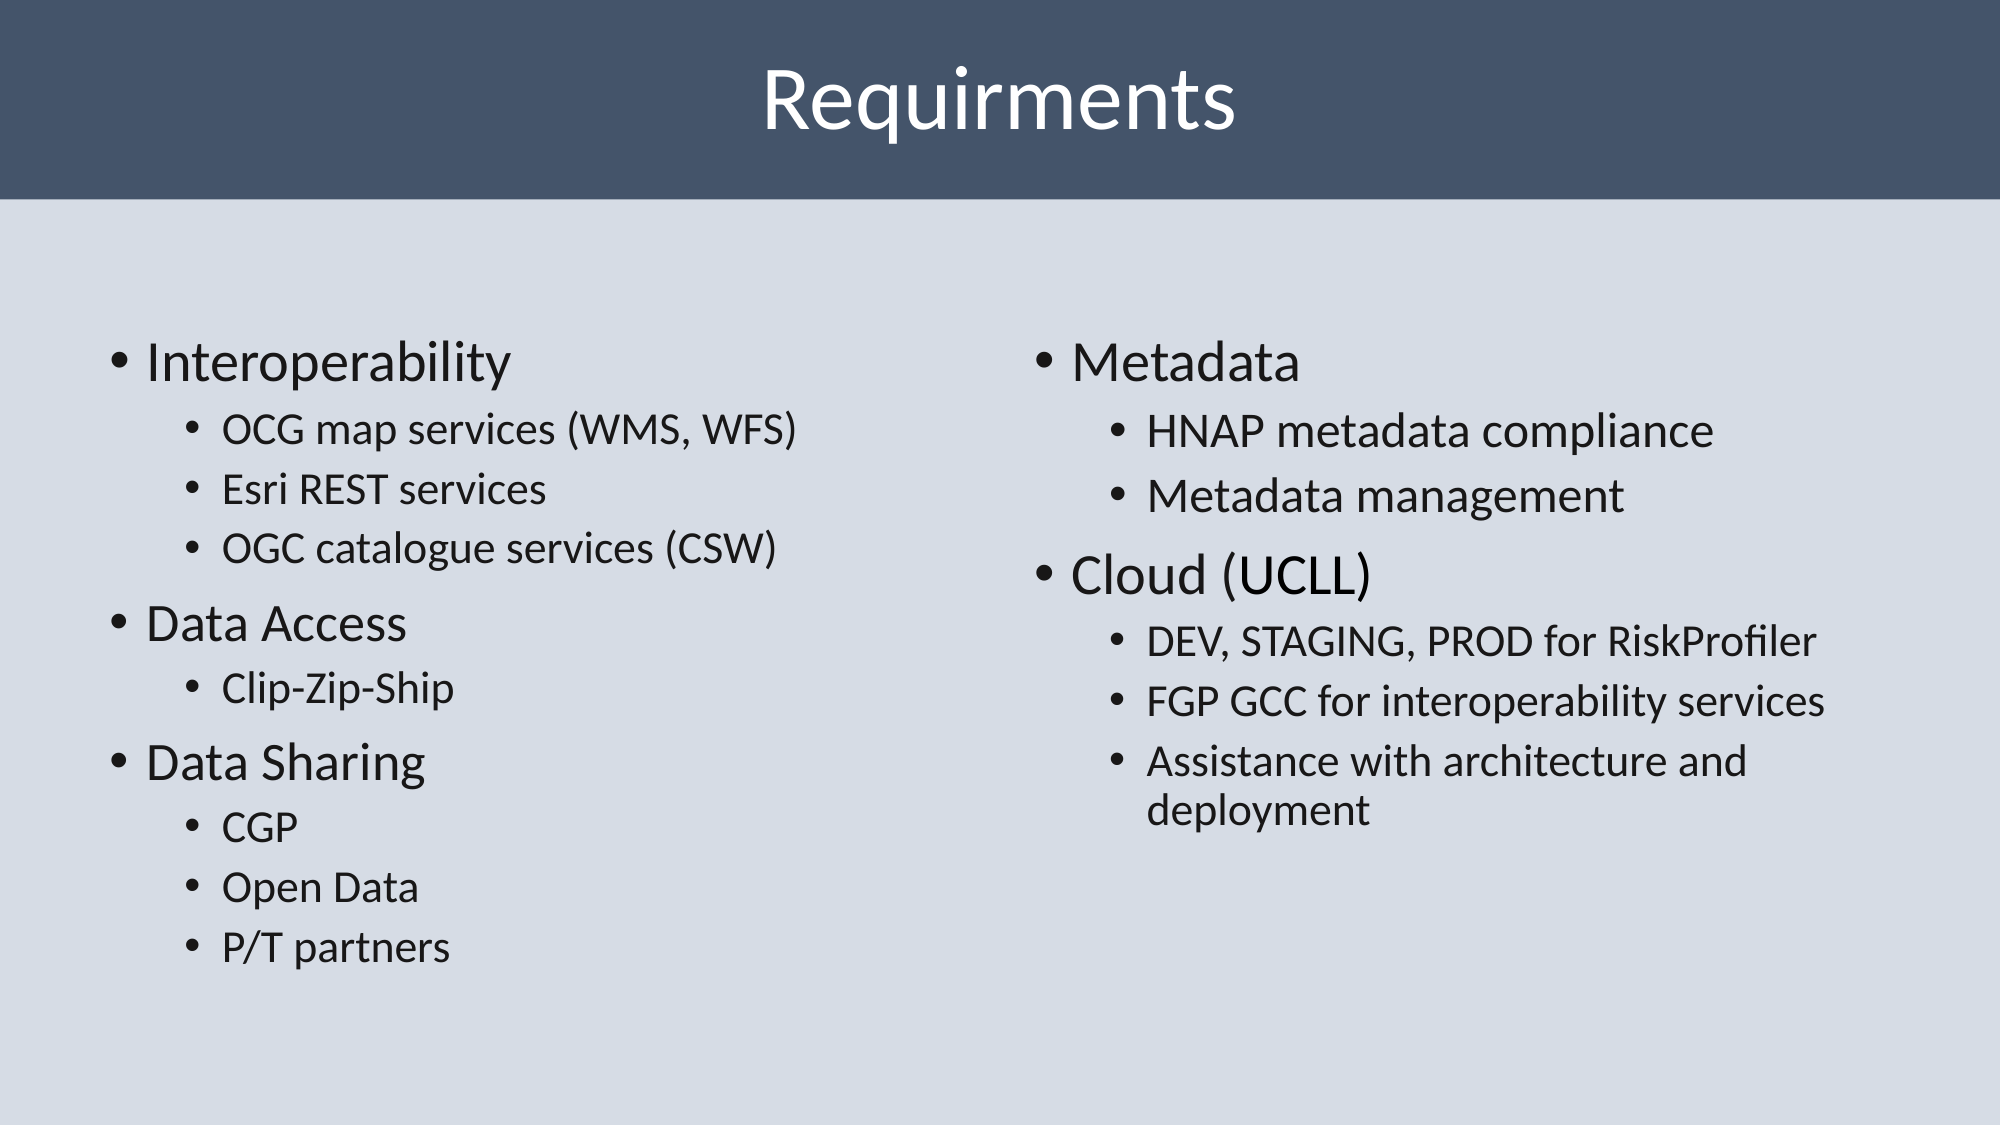

# Requirments

Interoperability
OCG map services (WMS, WFS)
Esri REST services
OGC catalogue services (CSW)
Data Access
Clip-Zip-Ship
Data Sharing
CGP
Open Data
P/T partners

Metadata
HNAP metadata compliance
Metadata management
Cloud (UCLL)
DEV, STAGING, PROD for RiskProfiler
FGP GCC for interoperability services
Assistance with architecture and deployment